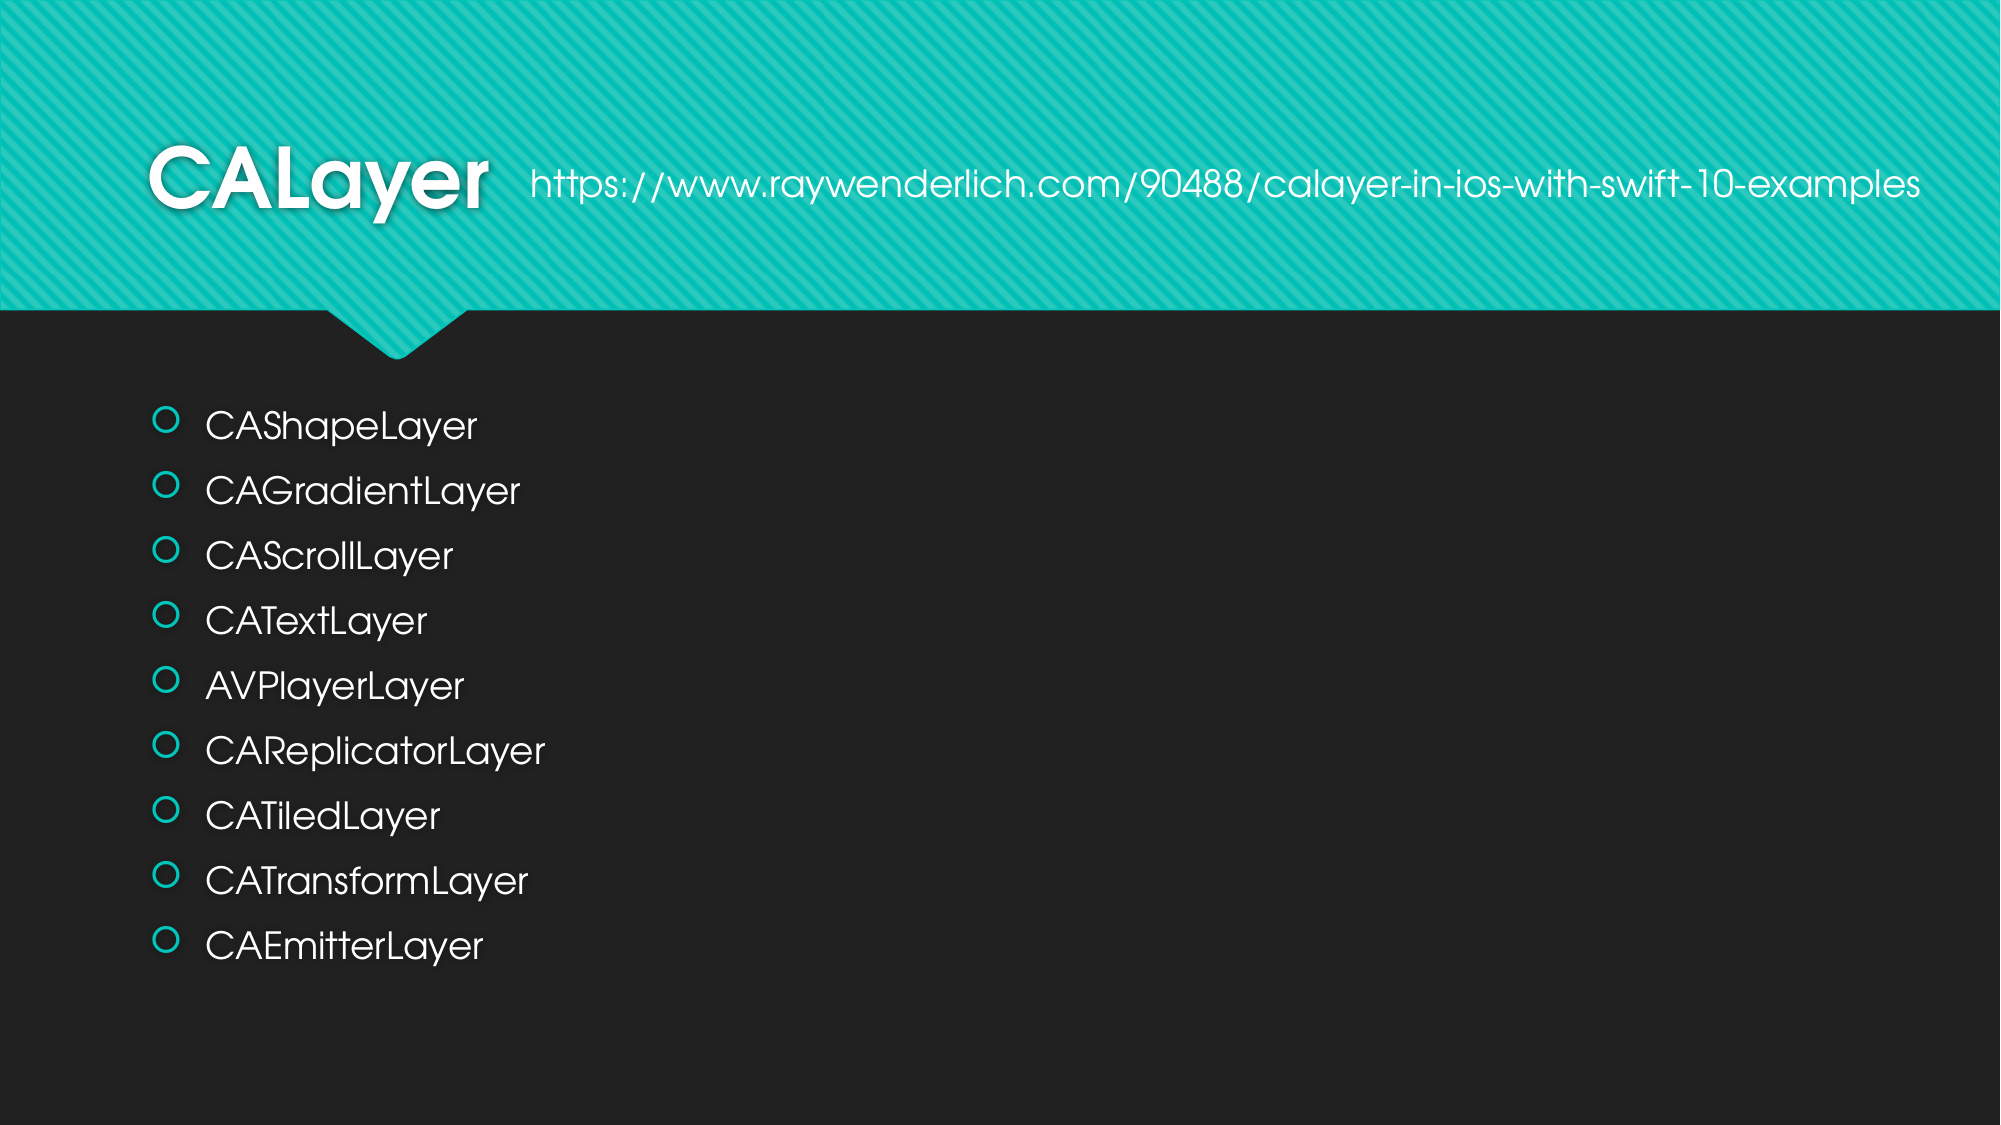

# CALayer
 https://www.raywenderlich.com/90488/calayer-in-ios-with-swift-10-examples
CAShapeLayer
CAGradientLayer
CAScrollLayer
CATextLayer
AVPlayerLayer
CAReplicatorLayer
CATiledLayer
CATransformLayer
CAEmitterLayer